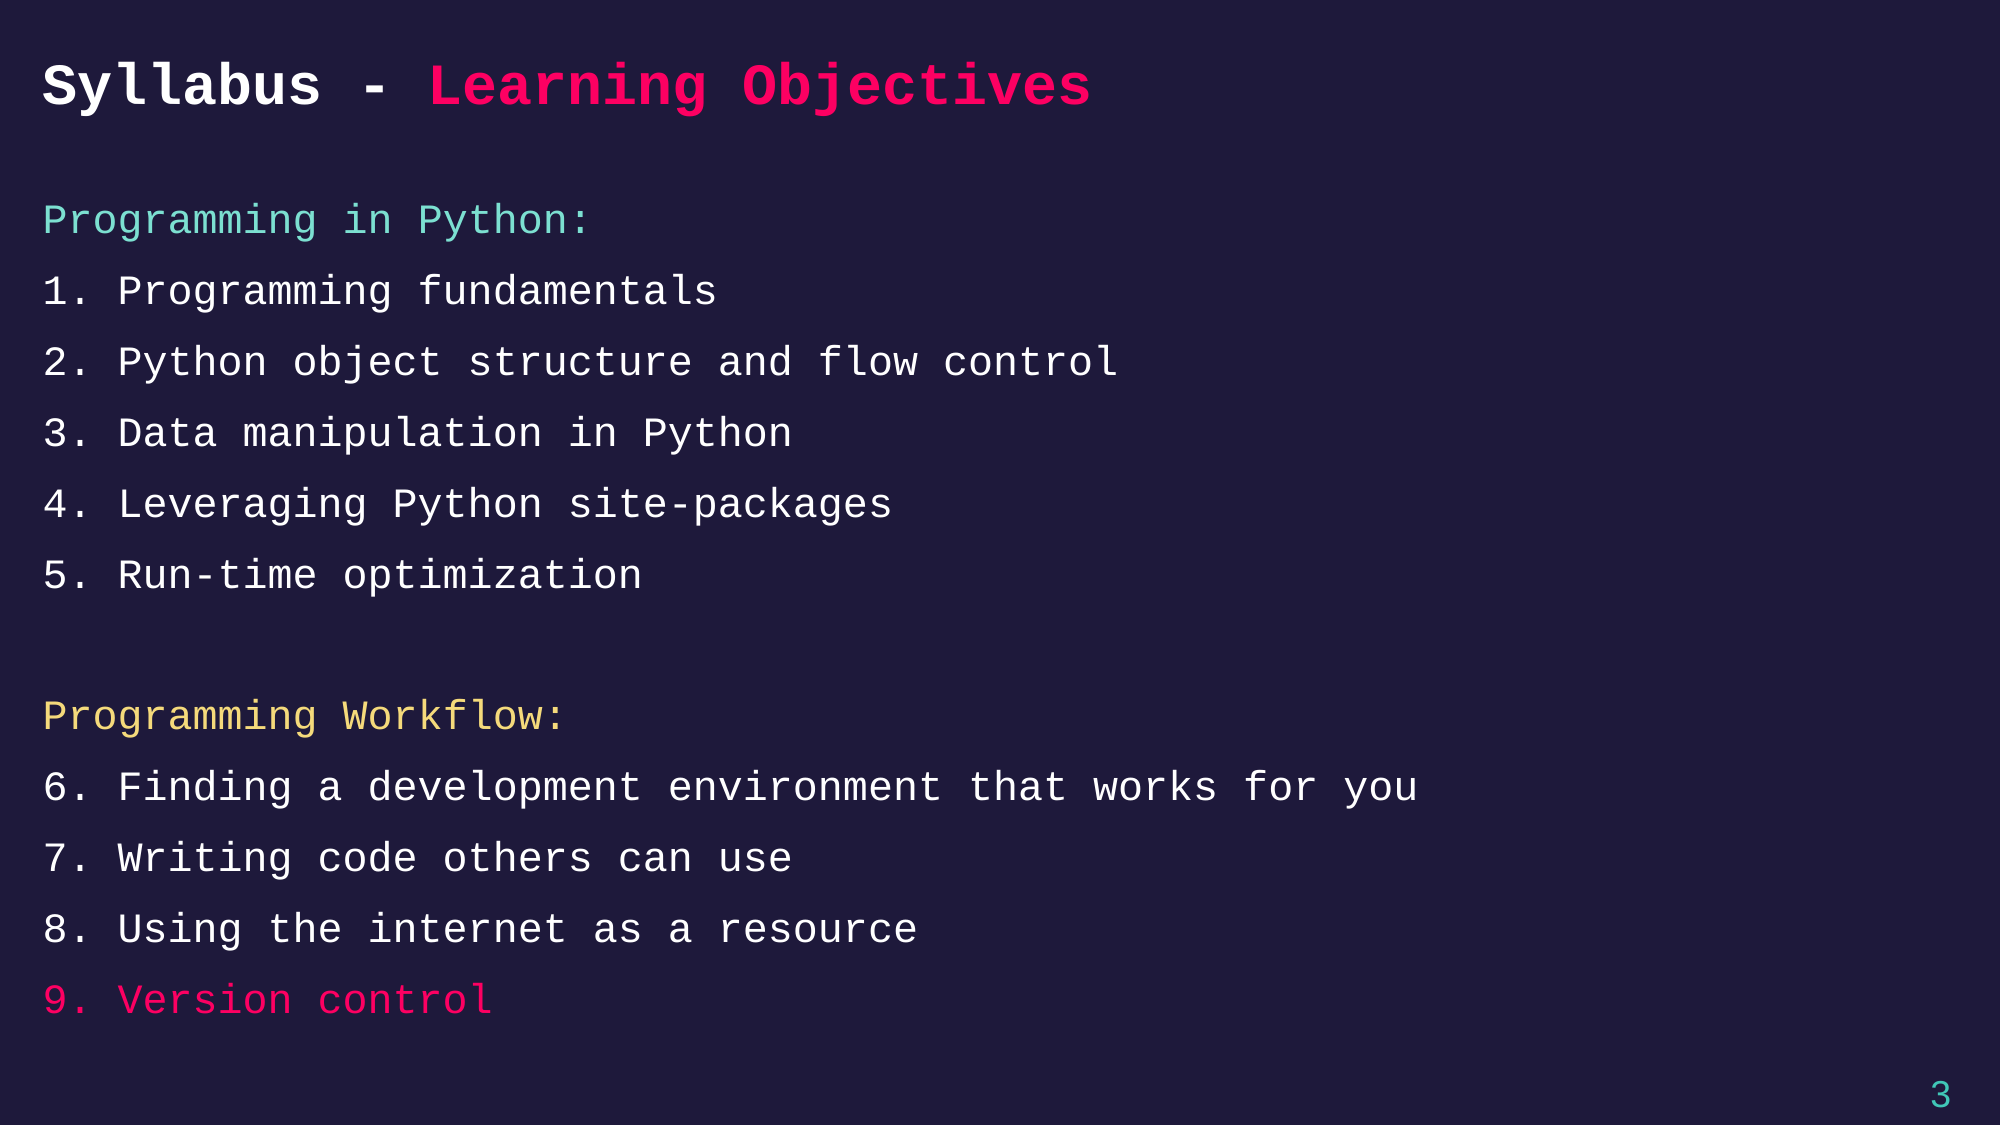

# Syllabus - Learning Objectives
Programming in Python:
Programming fundamentals
Python object structure and flow control
Data manipulation in Python
Leveraging Python site-packages
Run-time optimization

Programming Workflow:
Finding a development environment that works for you
Writing code others can use
Using the internet as a resource
Version control